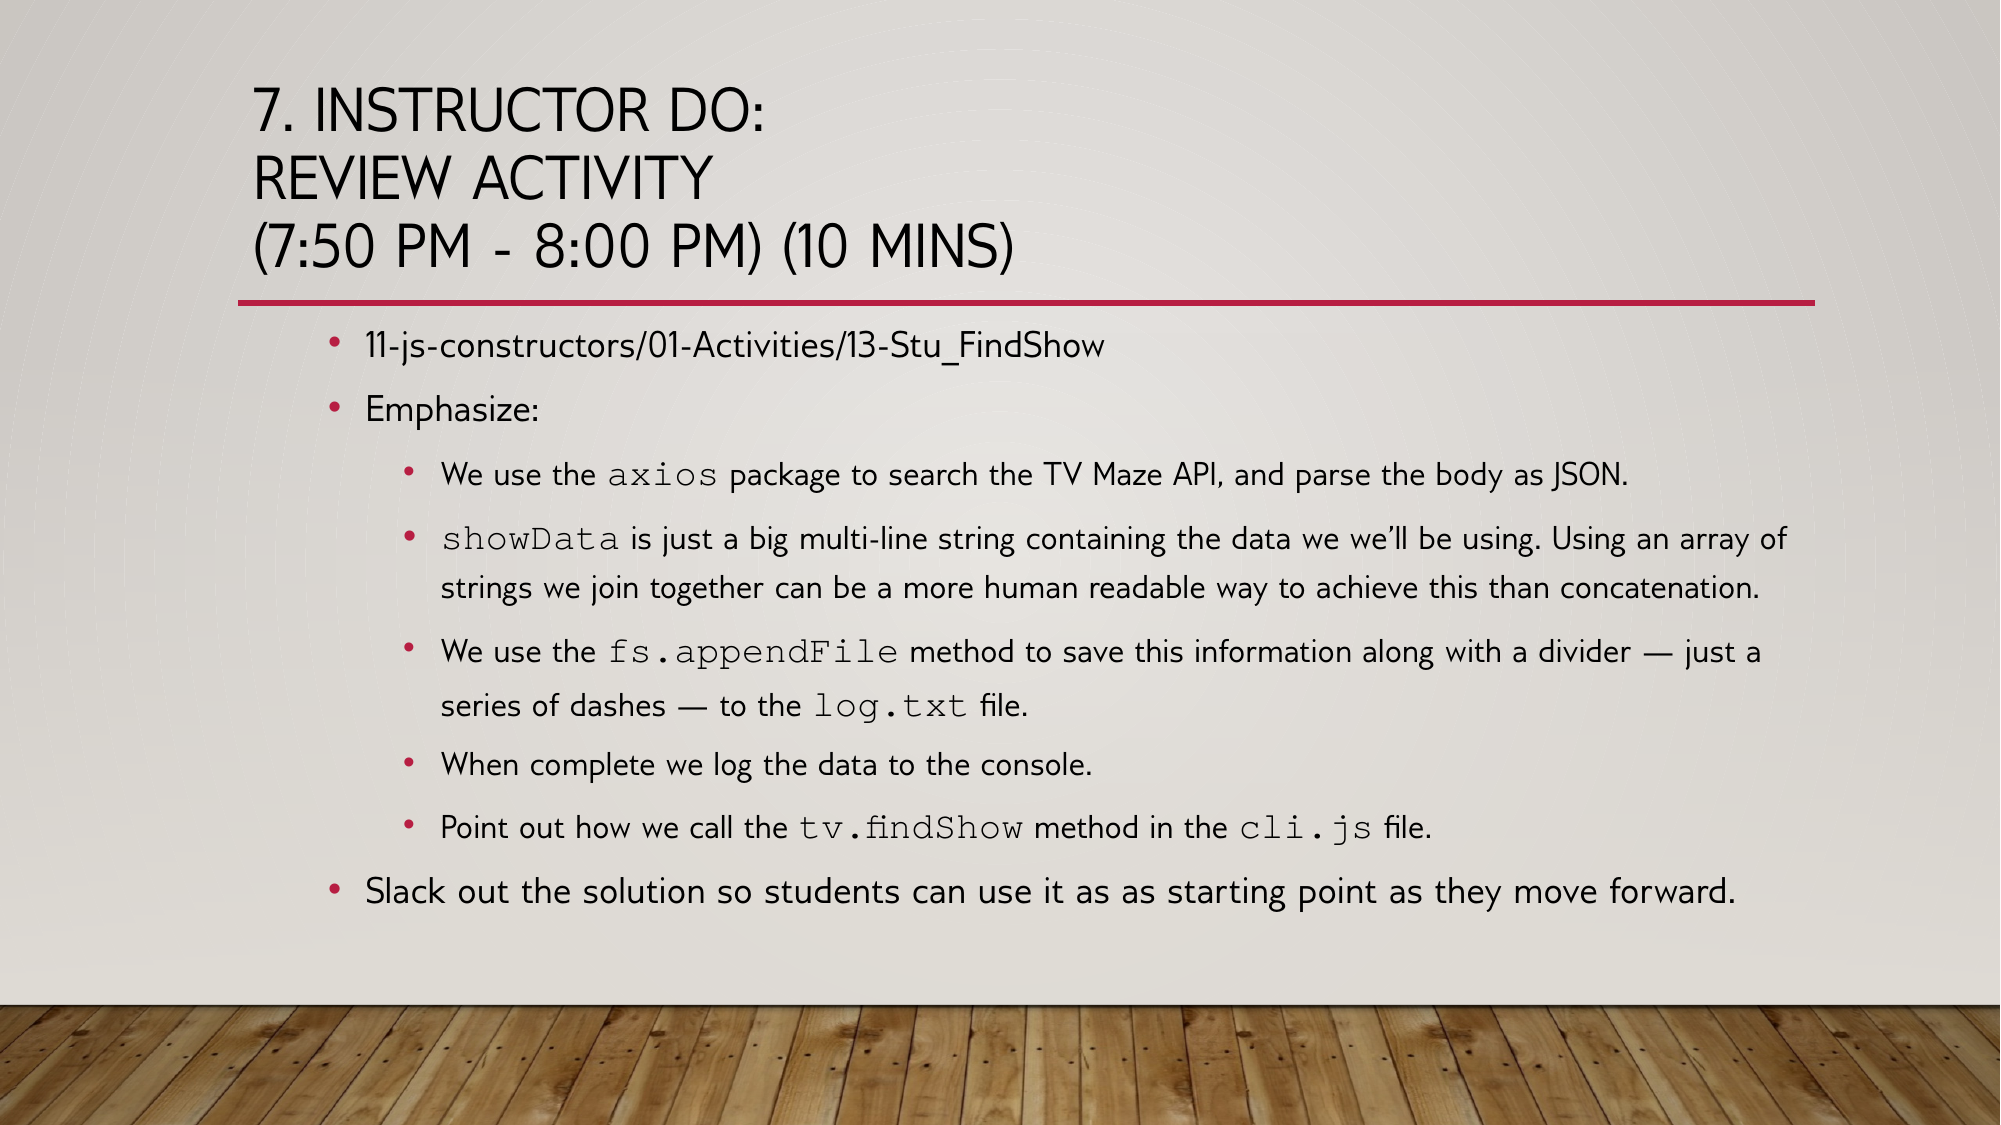

# 7. Instructor Do: Review Activity (7:50 PM - 8:00 PM) (10 mins)
11-js-constructors/01-Activities/13-Stu_FindShow
Emphasize:
We use the axios package to search the TV Maze API, and parse the body as JSON.
showData is just a big multi-line string containing the data we we’ll be using. Using an array of strings we join together can be a more human readable way to achieve this than concatenation.
We use the fs.appendFile method to save this information along with a divider — just a series of dashes — to the log.txt file.
When complete we log the data to the console.
Point out how we call the tv.findShow method in the cli.js file.
Slack out the solution so students can use it as as starting point as they move forward.